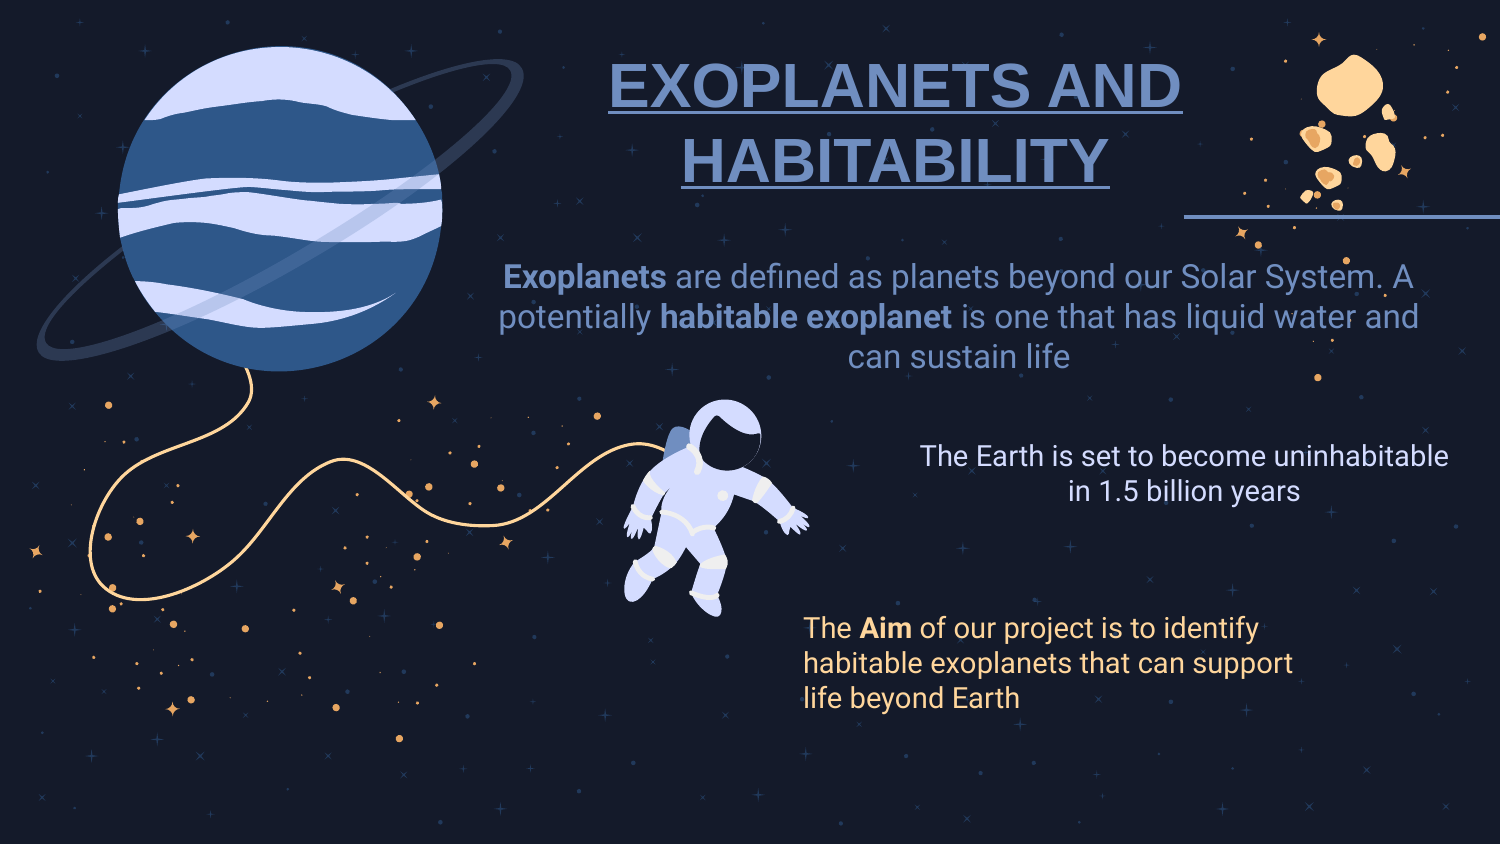

EXOPLANETS AND HABITABILITY

# Exoplanets are defined as planets beyond our Solar System. A potentially habitable exoplanet is one that has liquid water and can sustain life
The Earth is set to become uninhabitable in 1.5 billion years
The Aim of our project is to identify habitable exoplanets that can support life beyond Earth